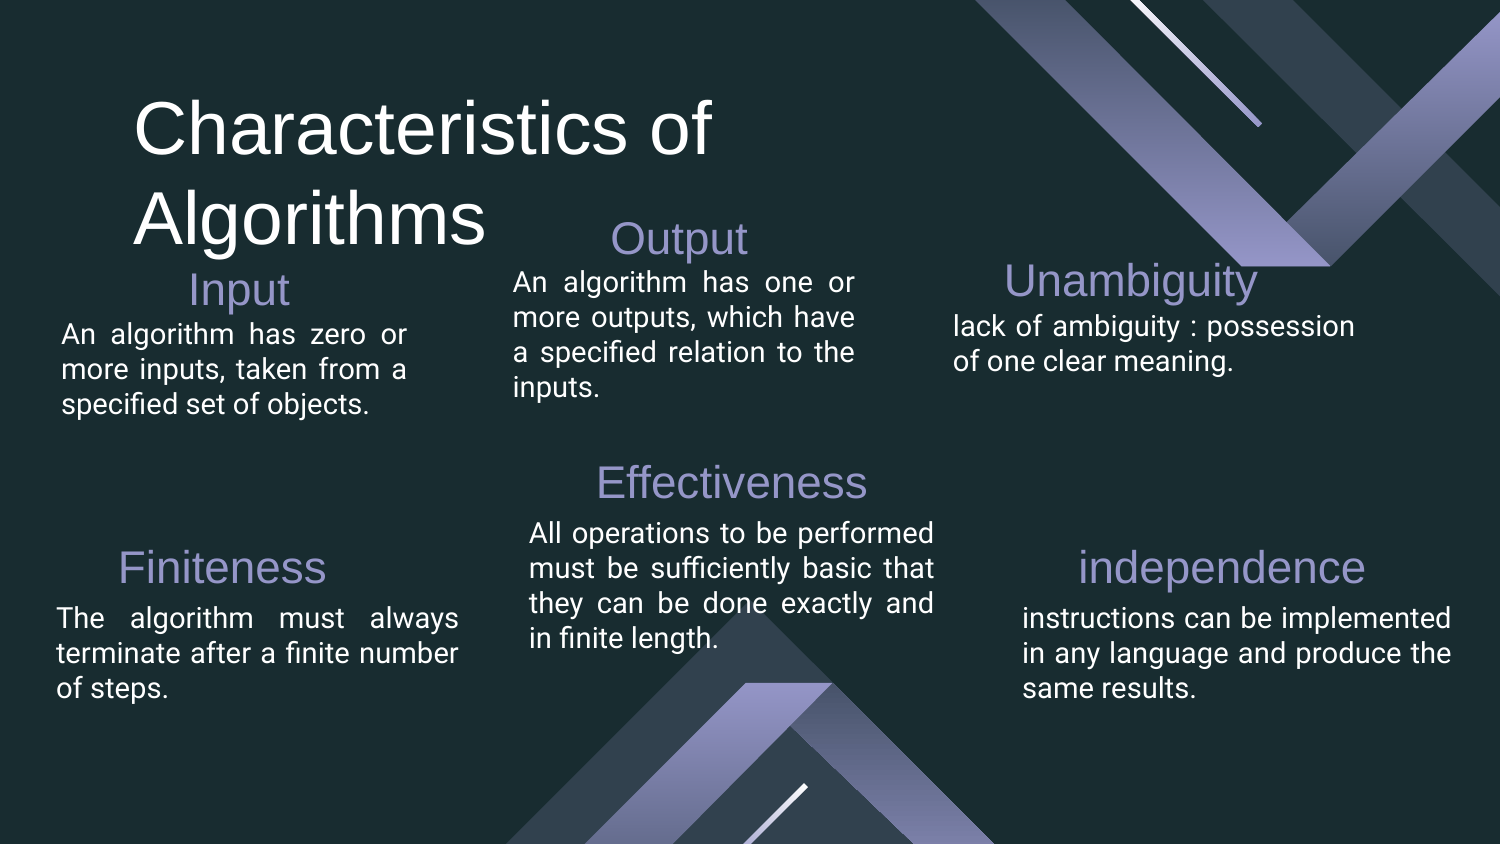

# Characteristics of Algorithms
Output
Unambiguity
Input
An algorithm has one or more outputs, which have a specified relation to the inputs.
lack of ambiguity : possession of one clear meaning.
An algorithm has zero or more inputs, taken from a specified set of objects.
Effectiveness
All operations to be performed must be sufficiently basic that they can be done exactly and in finite length.
Finiteness
independence
The algorithm must always terminate after a finite number of steps.
instructions can be implemented in any language and produce the same results.